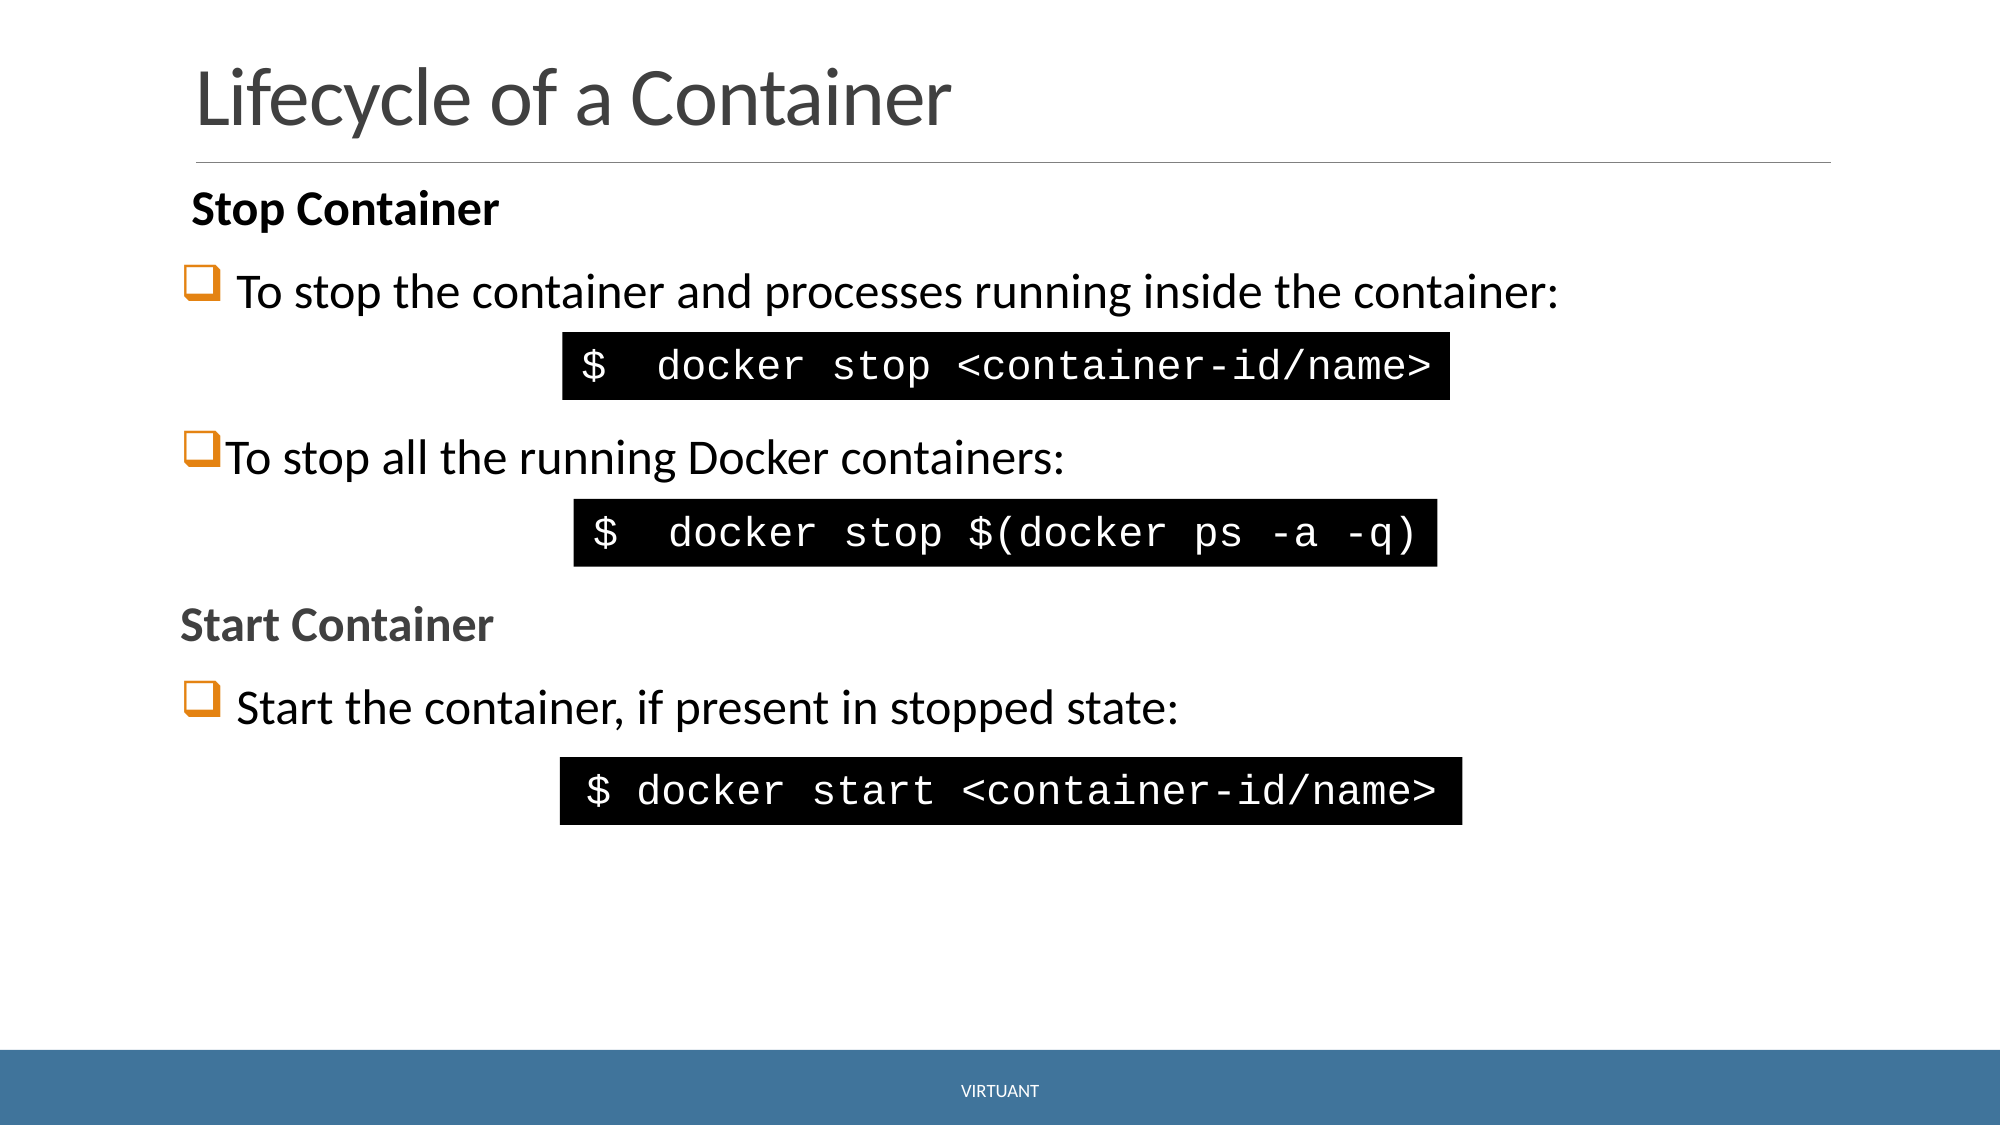

# Lifecycle of a Container
 Stop Container
 To stop the container and processes running inside the container:

To stop all the running Docker containers:

Start Container
 Start the container, if present in stopped state:

$  docker stop <container-id/name>
$  docker stop $(docker ps -a -q)
$ docker start <container-id/name>
Virtuant